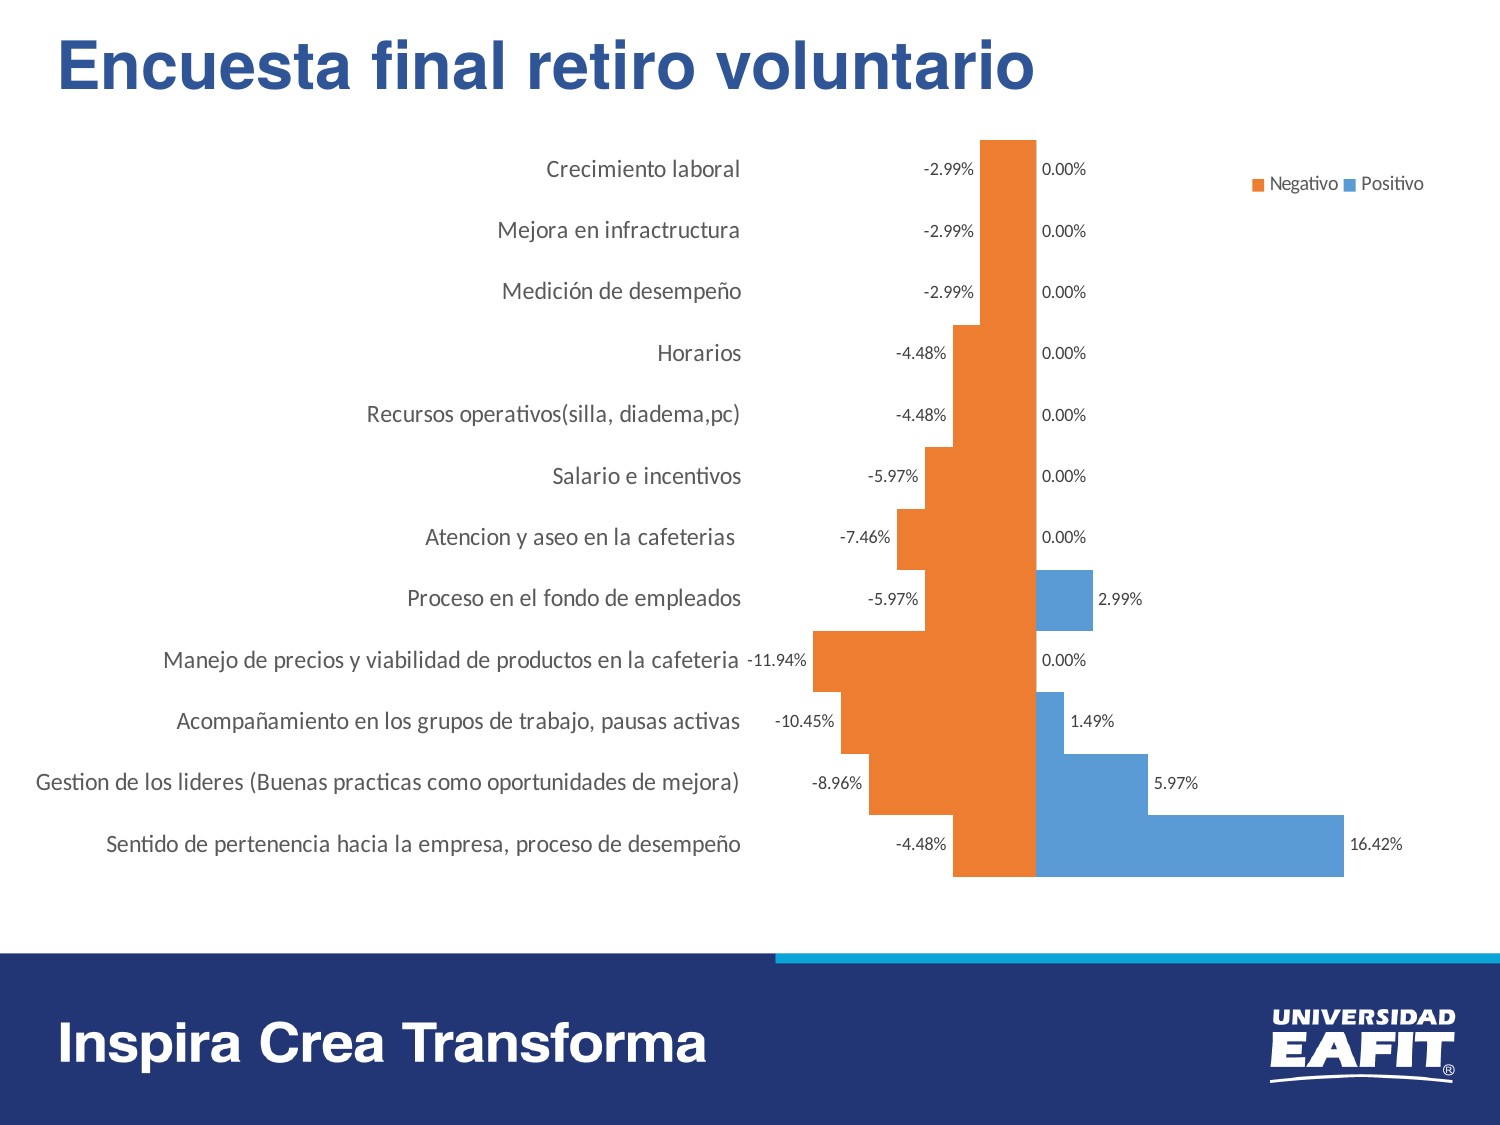

Encuesta final retiro voluntario

### Chart

| Category | Positivo | Negativo |
|---|---|---|
| Sentido de pertenencia hacia la empresa, proceso de desempeño | 0.1642 | -0.0448 |
| Gestion de los lideres (Buenas practicas como oportunidades de mejora) | 0.0597 | -0.0896 |
| Acompañamiento en los grupos de trabajo, pausas activas | 0.0149 | -0.1045 |
| Manejo de precios y viabilidad de productos en la cafeteria | 0.0 | -0.1194 |
| Proceso en el fondo de empleados | 0.0299 | -0.0597 |
| Atencion y aseo en la cafeterias  | 0.0 | -0.0746 |
| Salario e incentivos | 0.0 | -0.0597 |
| Recursos operativos(silla, diadema,pc) | 0.0 | -0.0448 |
| Horarios | 0.0 | -0.0448 |
| Medición de desempeño | 0.0 | -0.0299 |
| Mejora en infractructura | 0.0 | -0.0299 |
| Crecimiento laboral | 0.0 | -0.0299 |